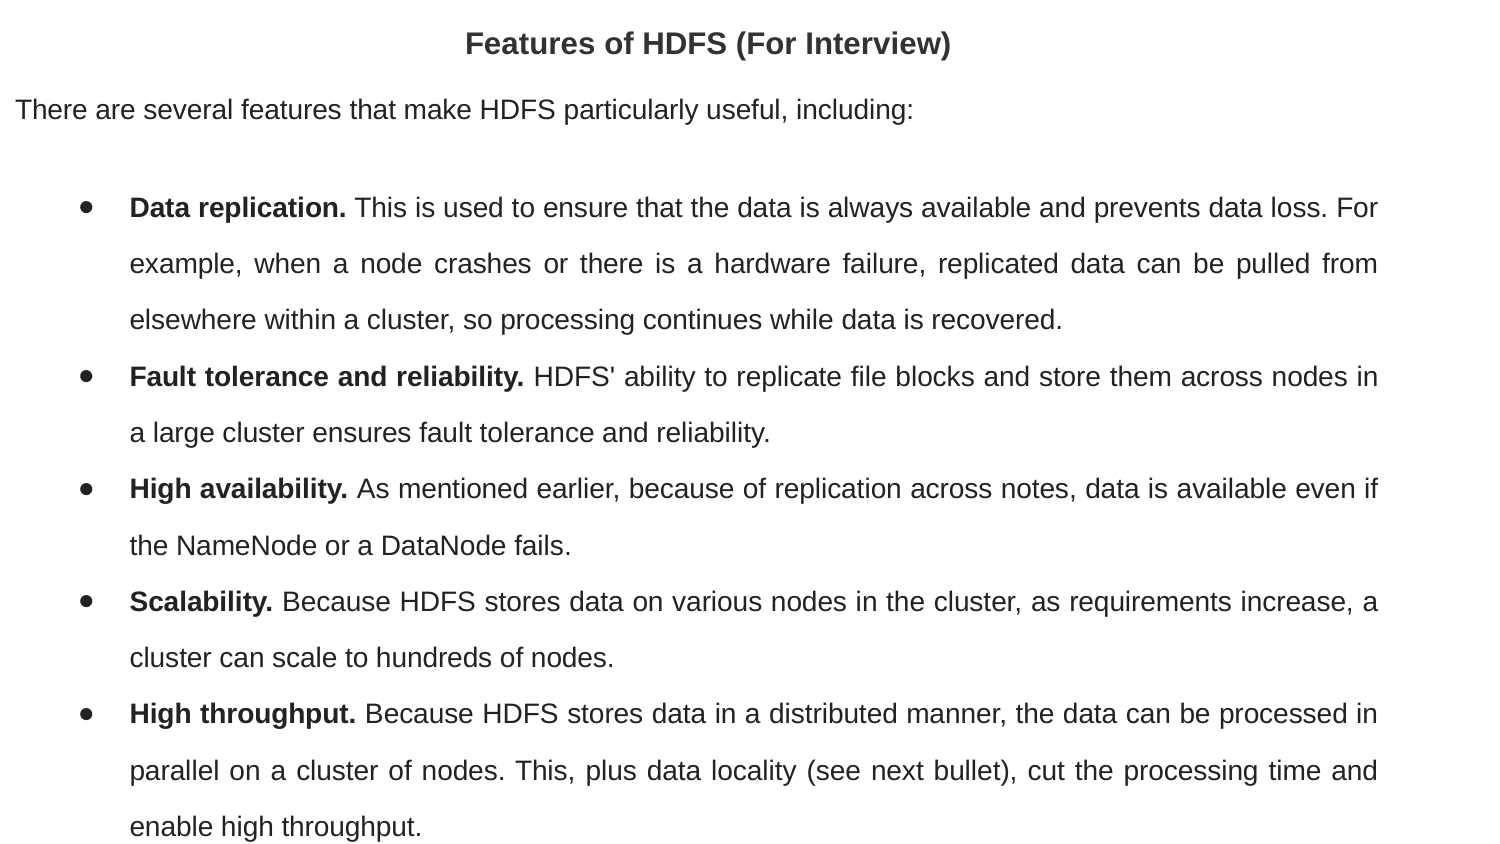

Features of HDFS (For Interview)
There are several features that make HDFS particularly useful, including:
Data replication. This is used to ensure that the data is always available and prevents data loss. For example, when a node crashes or there is a hardware failure, replicated data can be pulled from elsewhere within a cluster, so processing continues while data is recovered.
Fault tolerance and reliability. HDFS' ability to replicate file blocks and store them across nodes in a large cluster ensures fault tolerance and reliability.
High availability. As mentioned earlier, because of replication across notes, data is available even if the NameNode or a DataNode fails.
Scalability. Because HDFS stores data on various nodes in the cluster, as requirements increase, a cluster can scale to hundreds of nodes.
High throughput. Because HDFS stores data in a distributed manner, the data can be processed in parallel on a cluster of nodes. This, plus data locality (see next bullet), cut the processing time and enable high throughput.